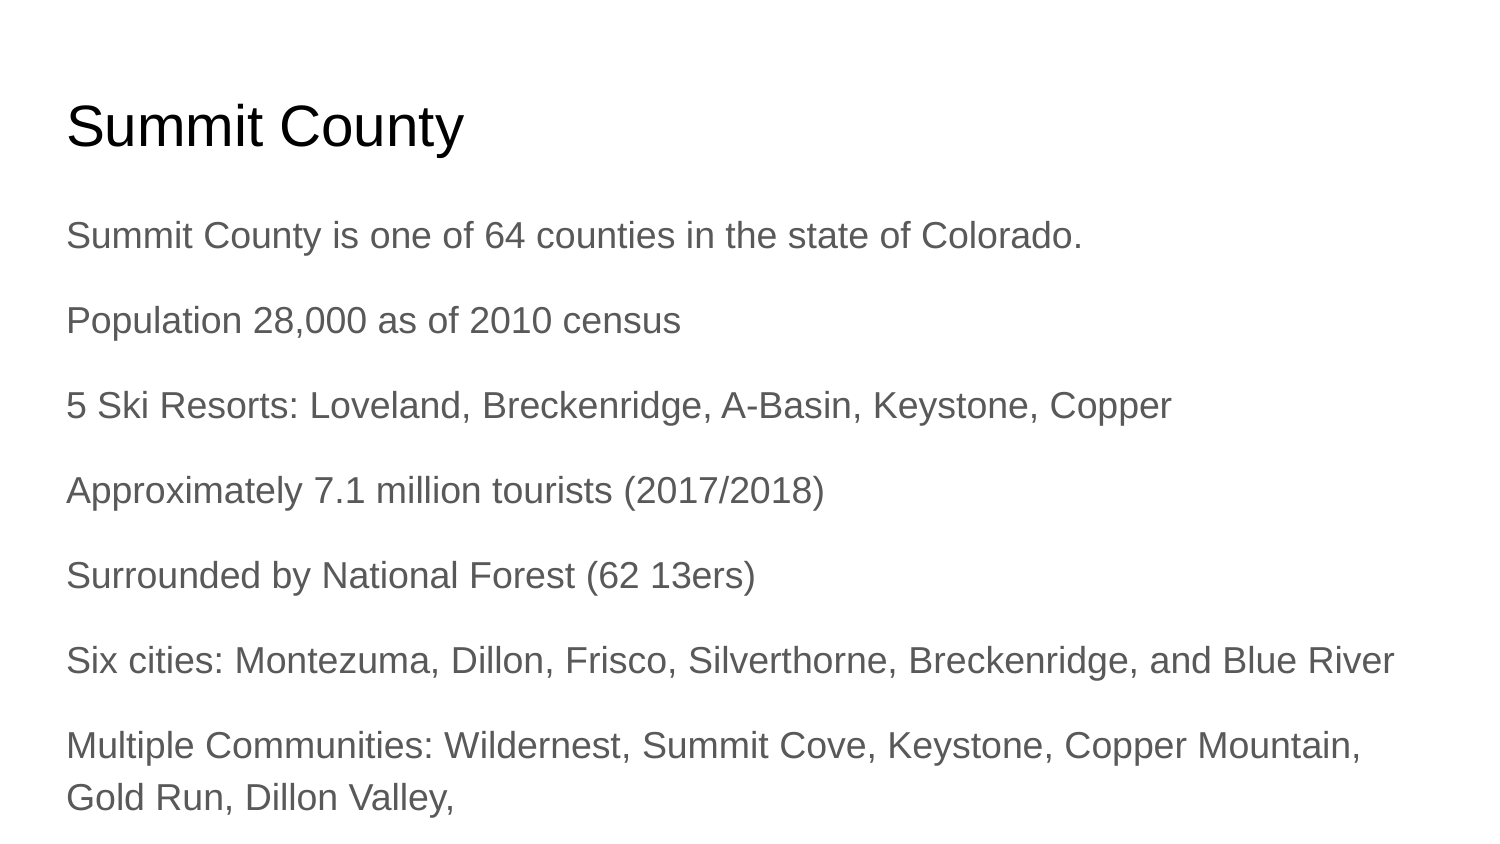

# Summit County
Summit County is one of 64 counties in the state of Colorado.
Population 28,000 as of 2010 census
5 Ski Resorts: Loveland, Breckenridge, A-Basin, Keystone, Copper
Approximately 7.1 million tourists (2017/2018)
Surrounded by National Forest (62 13ers)
Six cities: Montezuma, Dillon, Frisco, Silverthorne, Breckenridge, and Blue River
Multiple Communities: Wildernest, Summit Cove, Keystone, Copper Mountain, Gold Run, Dillon Valley,